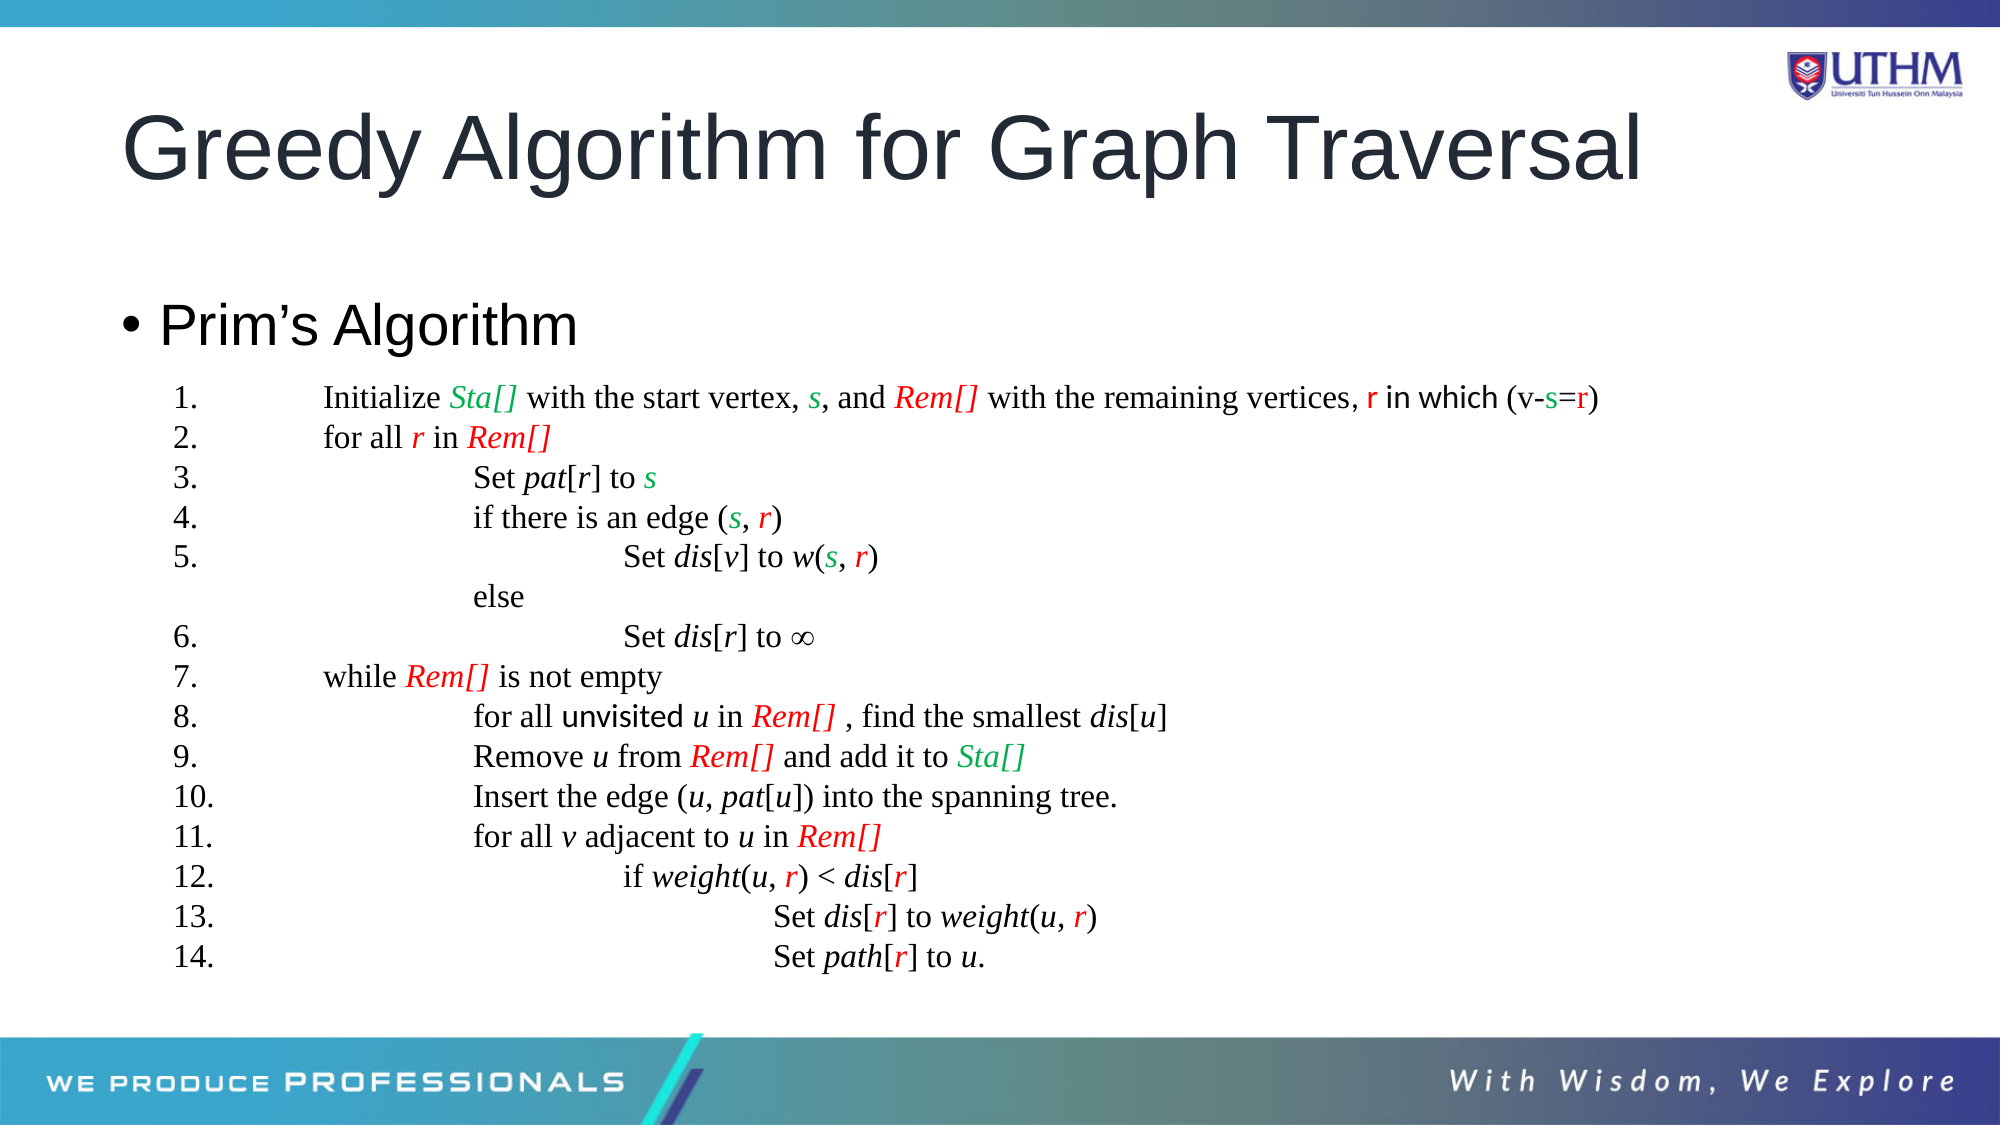

# Greedy Algorithm for Graph Traversal
Prim’s Algorithm

	Initialize Sta[] with the start vertex, s, and Rem[] with the remaining vertices, r in which (v-s=r)
	for all r in Rem[]
		Set pat[r] to s
		if there is an edge (s, r)
			Set dis[v] to w(s, r)
		else
			Set dis[r] to ∞
	while Rem[] is not empty
		for all unvisited u in Rem[] , find the smallest dis[u]
		Remove u from Rem[] and add it to Sta[]
		Insert the edge (u, pat[u]) into the spanning tree.
		for all v adjacent to u in Rem[]
			if weight(u, r) < dis[r]
				Set dis[r] to weight(u, r)
				Set path[r] to u.